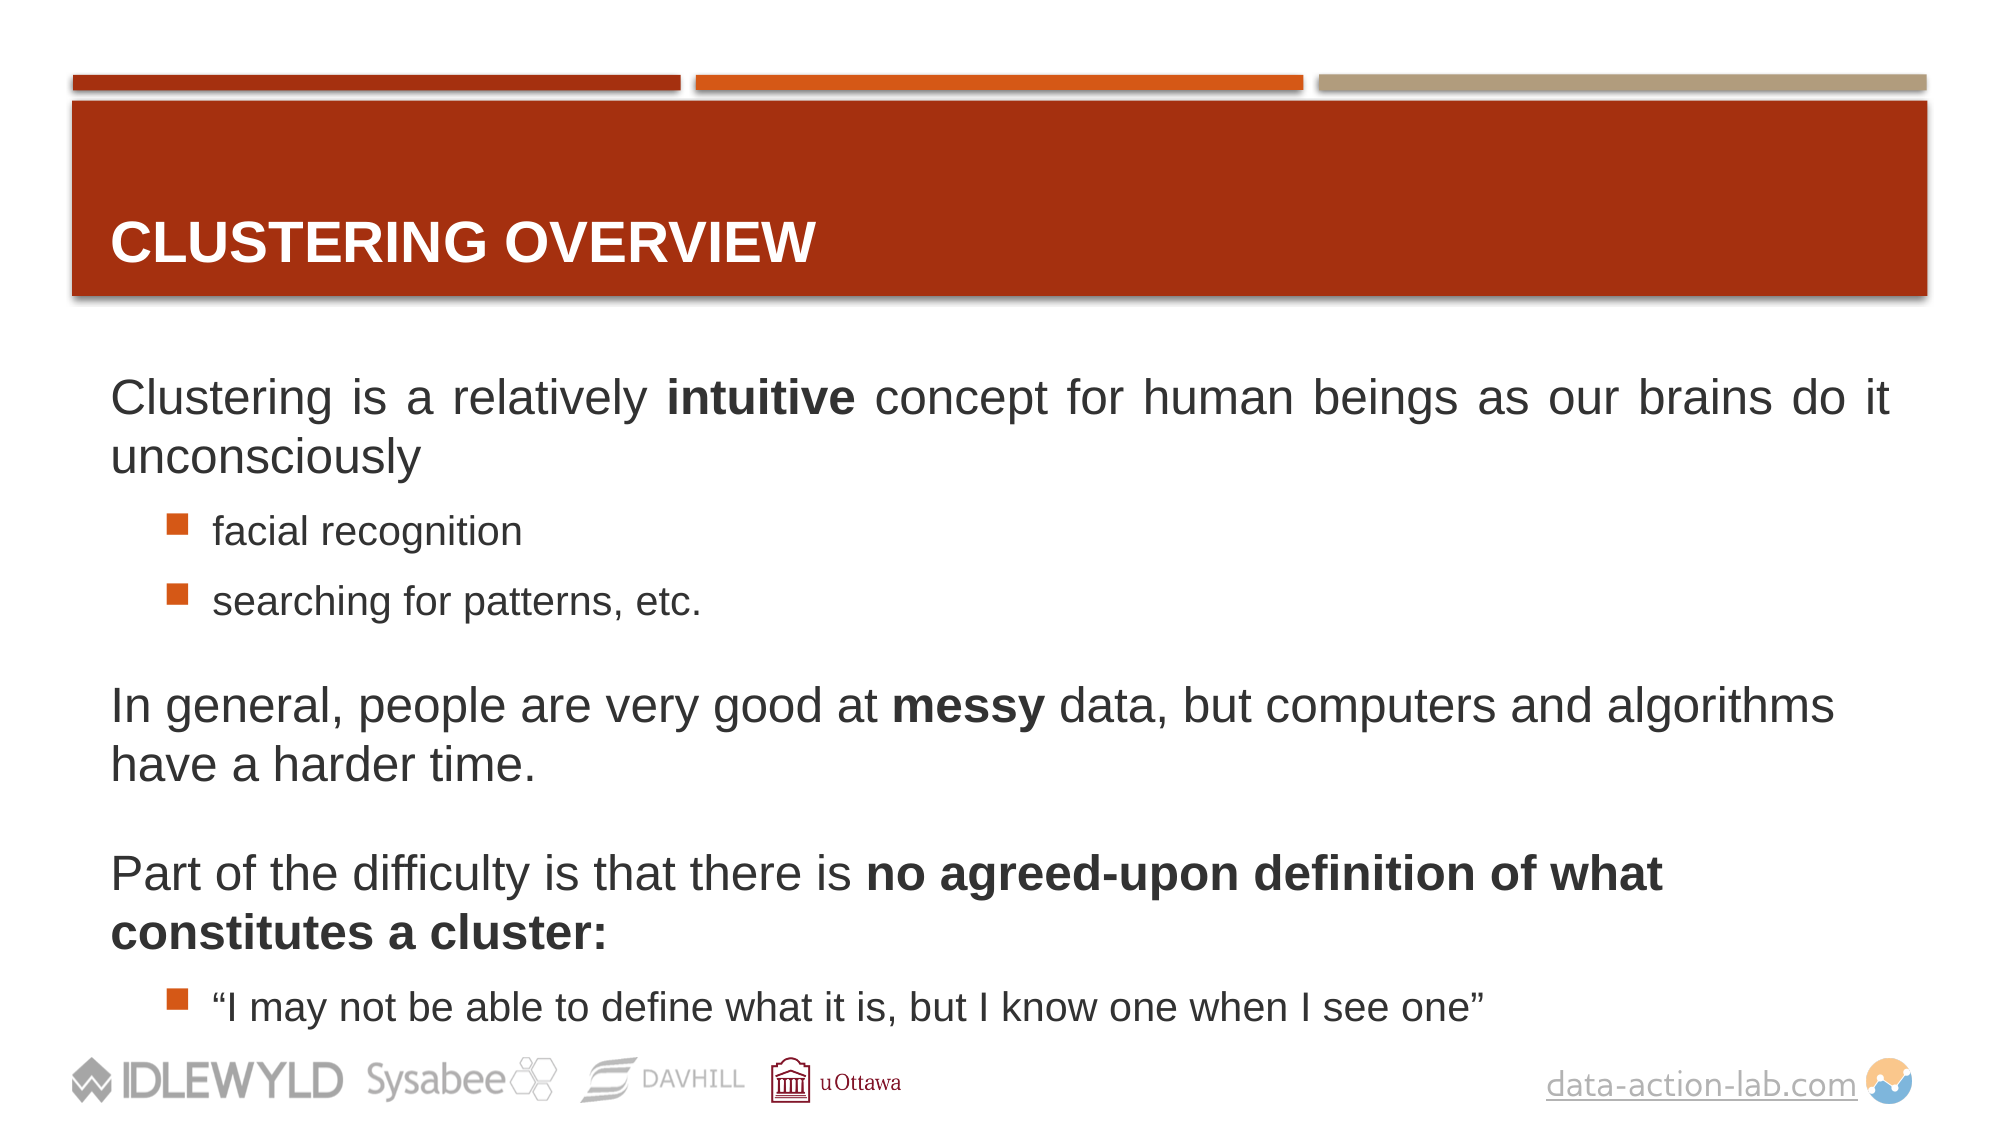

# Clustering Overview
Clustering is a relatively intuitive concept for human beings as our brains do it unconsciously
facial recognition
searching for patterns, etc.

In general, people are very good at messy data, but computers and algorithms have a harder time.

Part of the difficulty is that there is no agreed-upon definition of what constitutes a cluster:
“I may not be able to define what it is, but I know one when I see one”